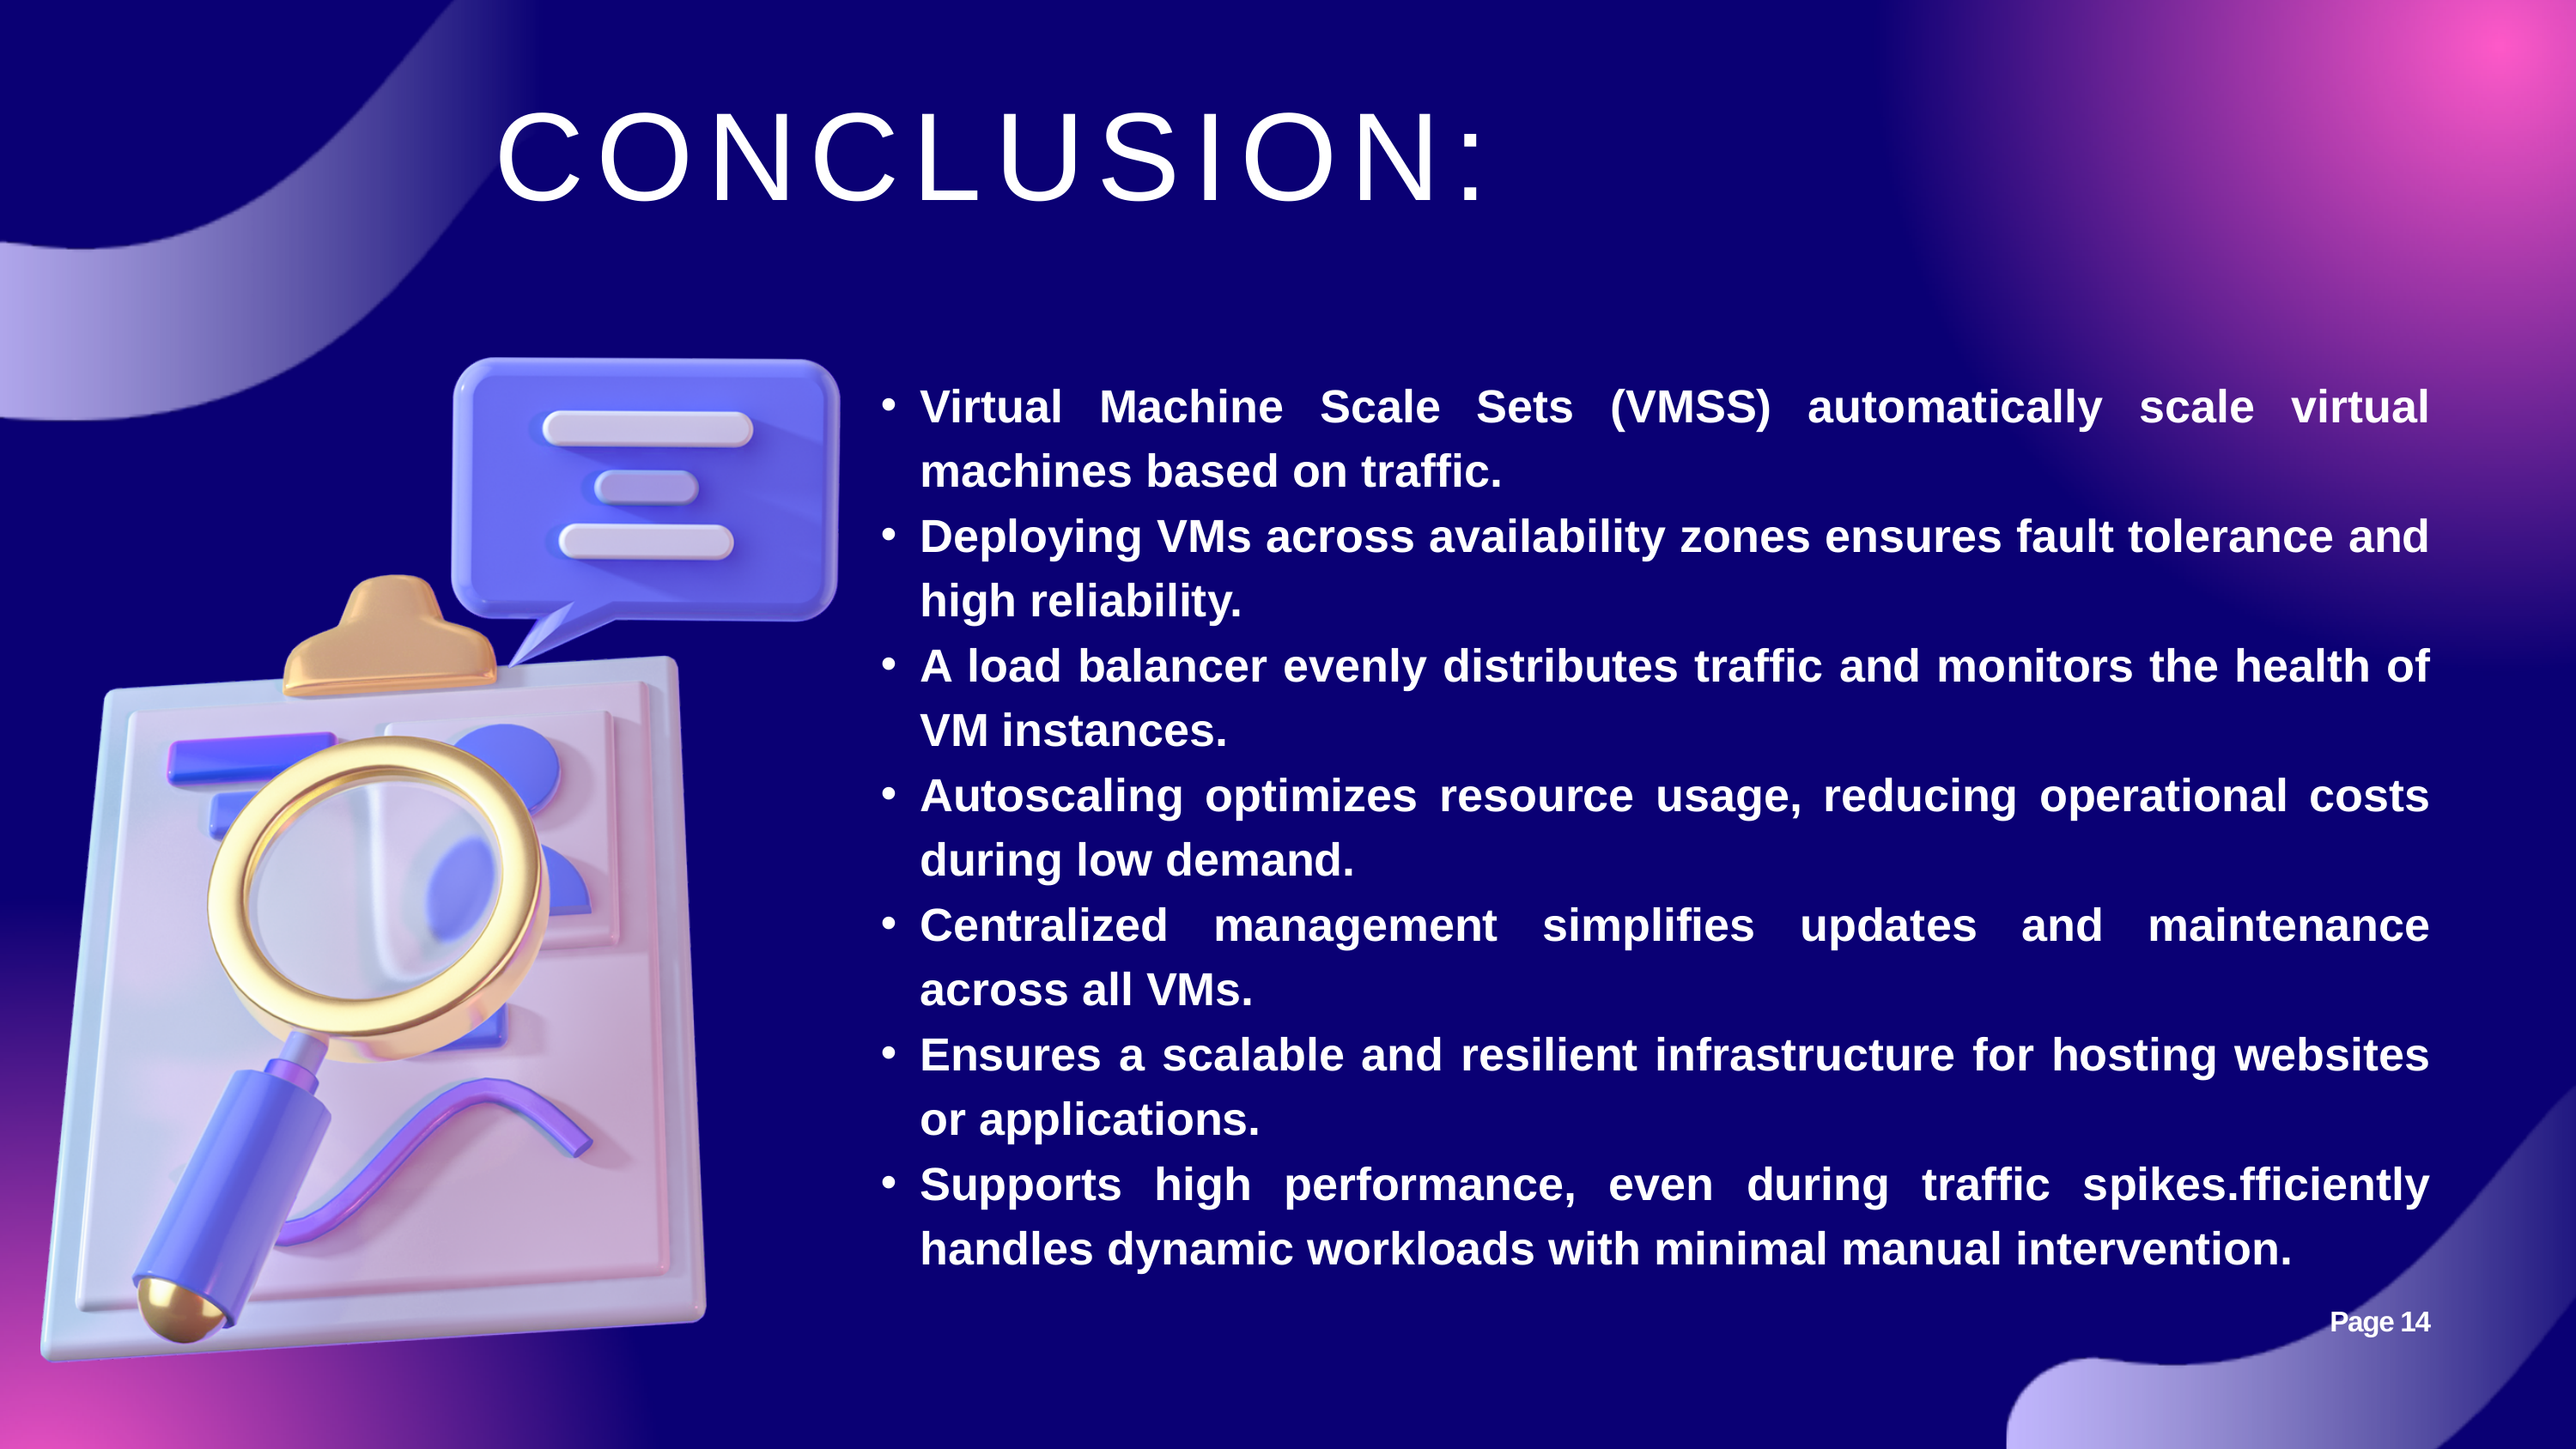

CONCLUSION:

Virtual Machine Scale Sets (VMSS) automatically scale virtual machines based on traffic.
Deploying VMs across availability zones ensures fault tolerance and high reliability.
A load balancer evenly distributes traffic and monitors the health of VM instances.
Autoscaling optimizes resource usage, reducing operational costs during low demand.
Centralized management simplifies updates and maintenance across all VMs.
Ensures a scalable and resilient infrastructure for hosting websites or applications.
Supports high performance, even during traffic spikes.fficiently handles dynamic workloads with minimal manual intervention.

Page 14